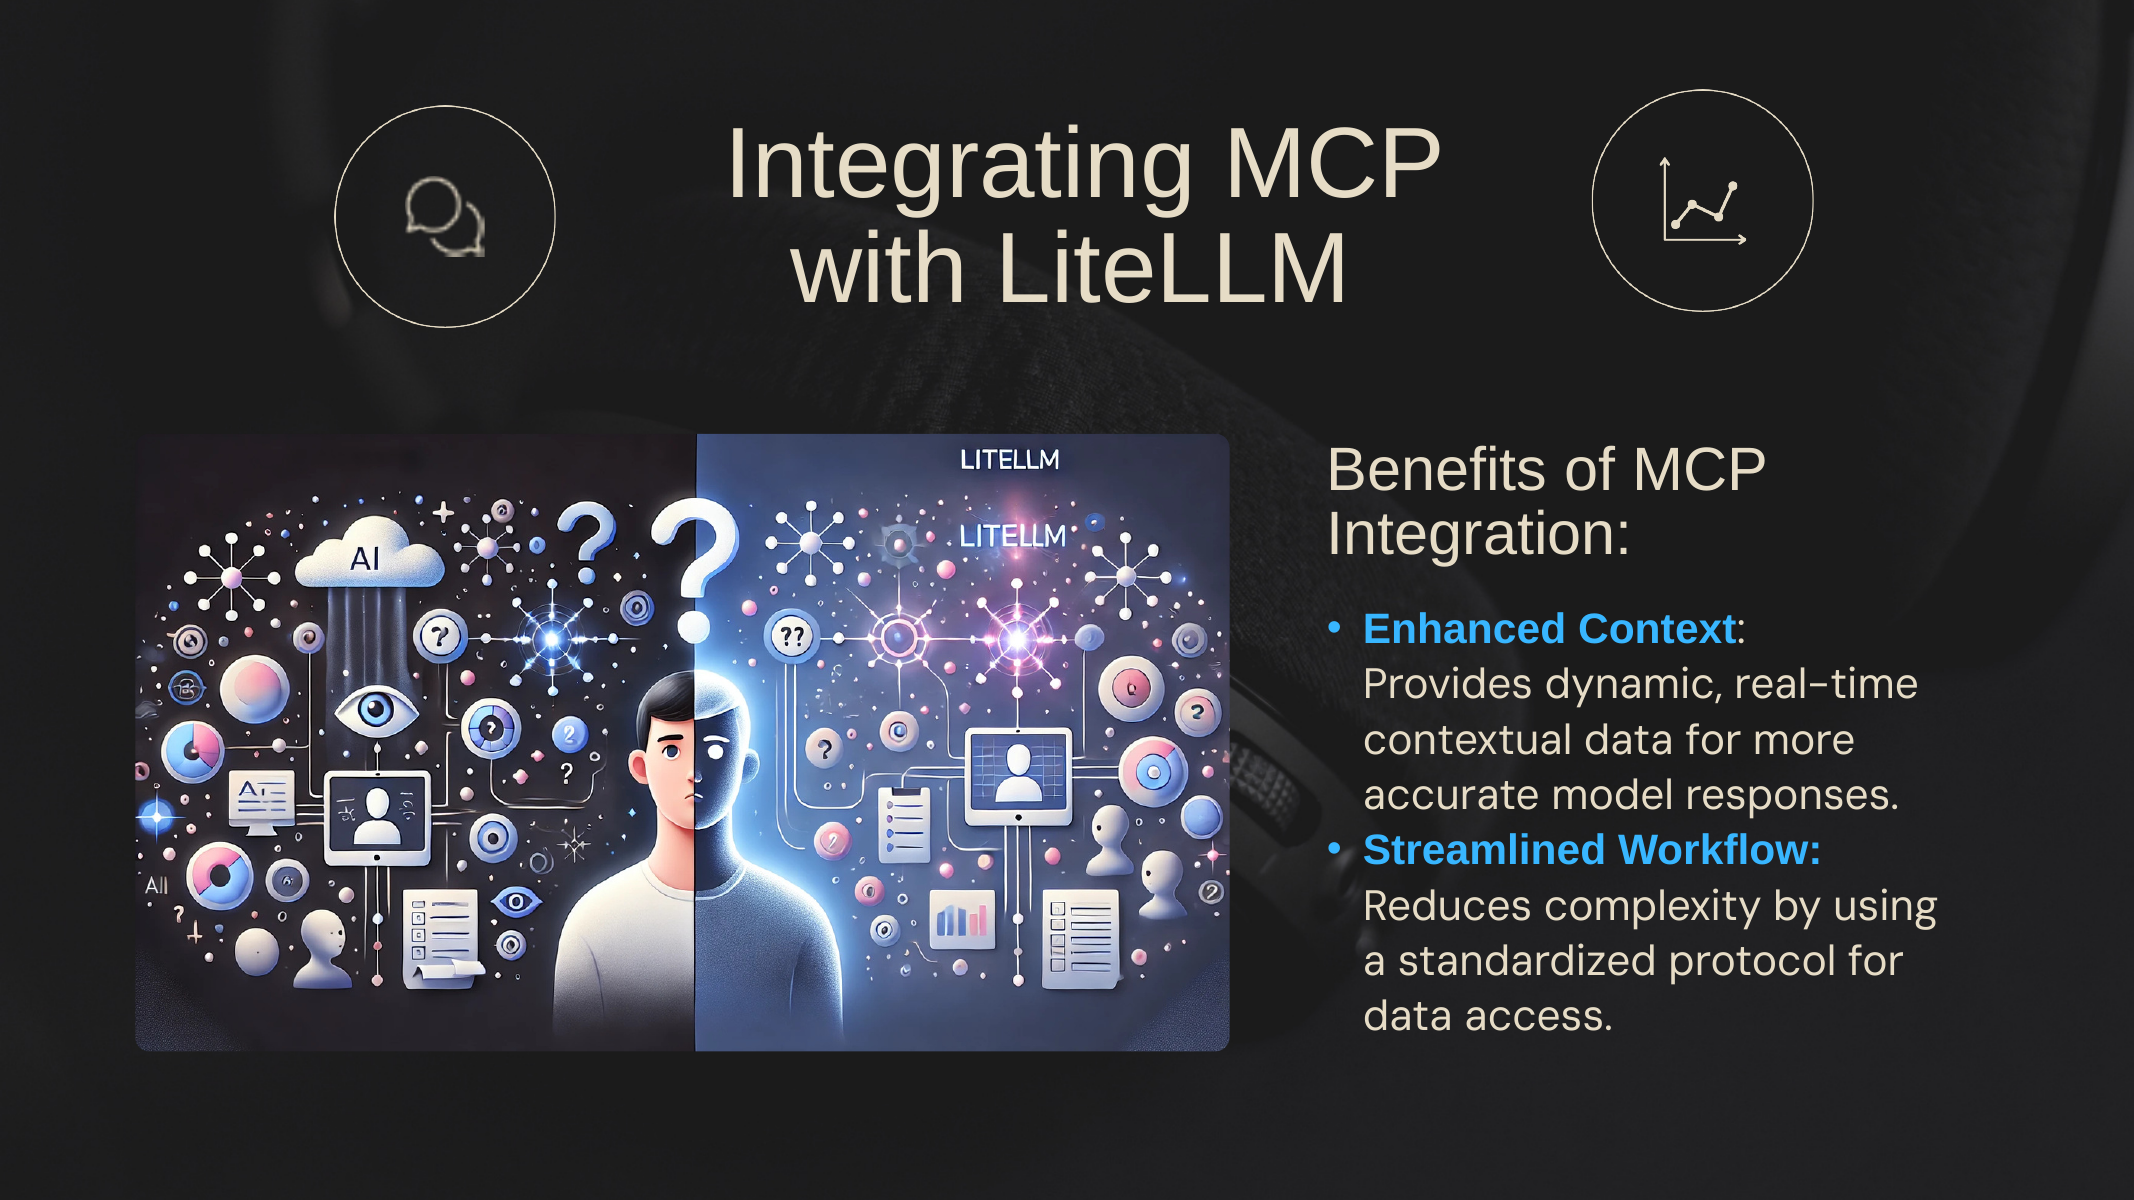

Integrating MCP with LiteLLM

Benefits of MCP Integration:
Enhanced Context:           Provides dynamic, real-time contextual data for more accurate model responses.
Streamlined Workflow: Reduces complexity by using a standardized protocol for data access.